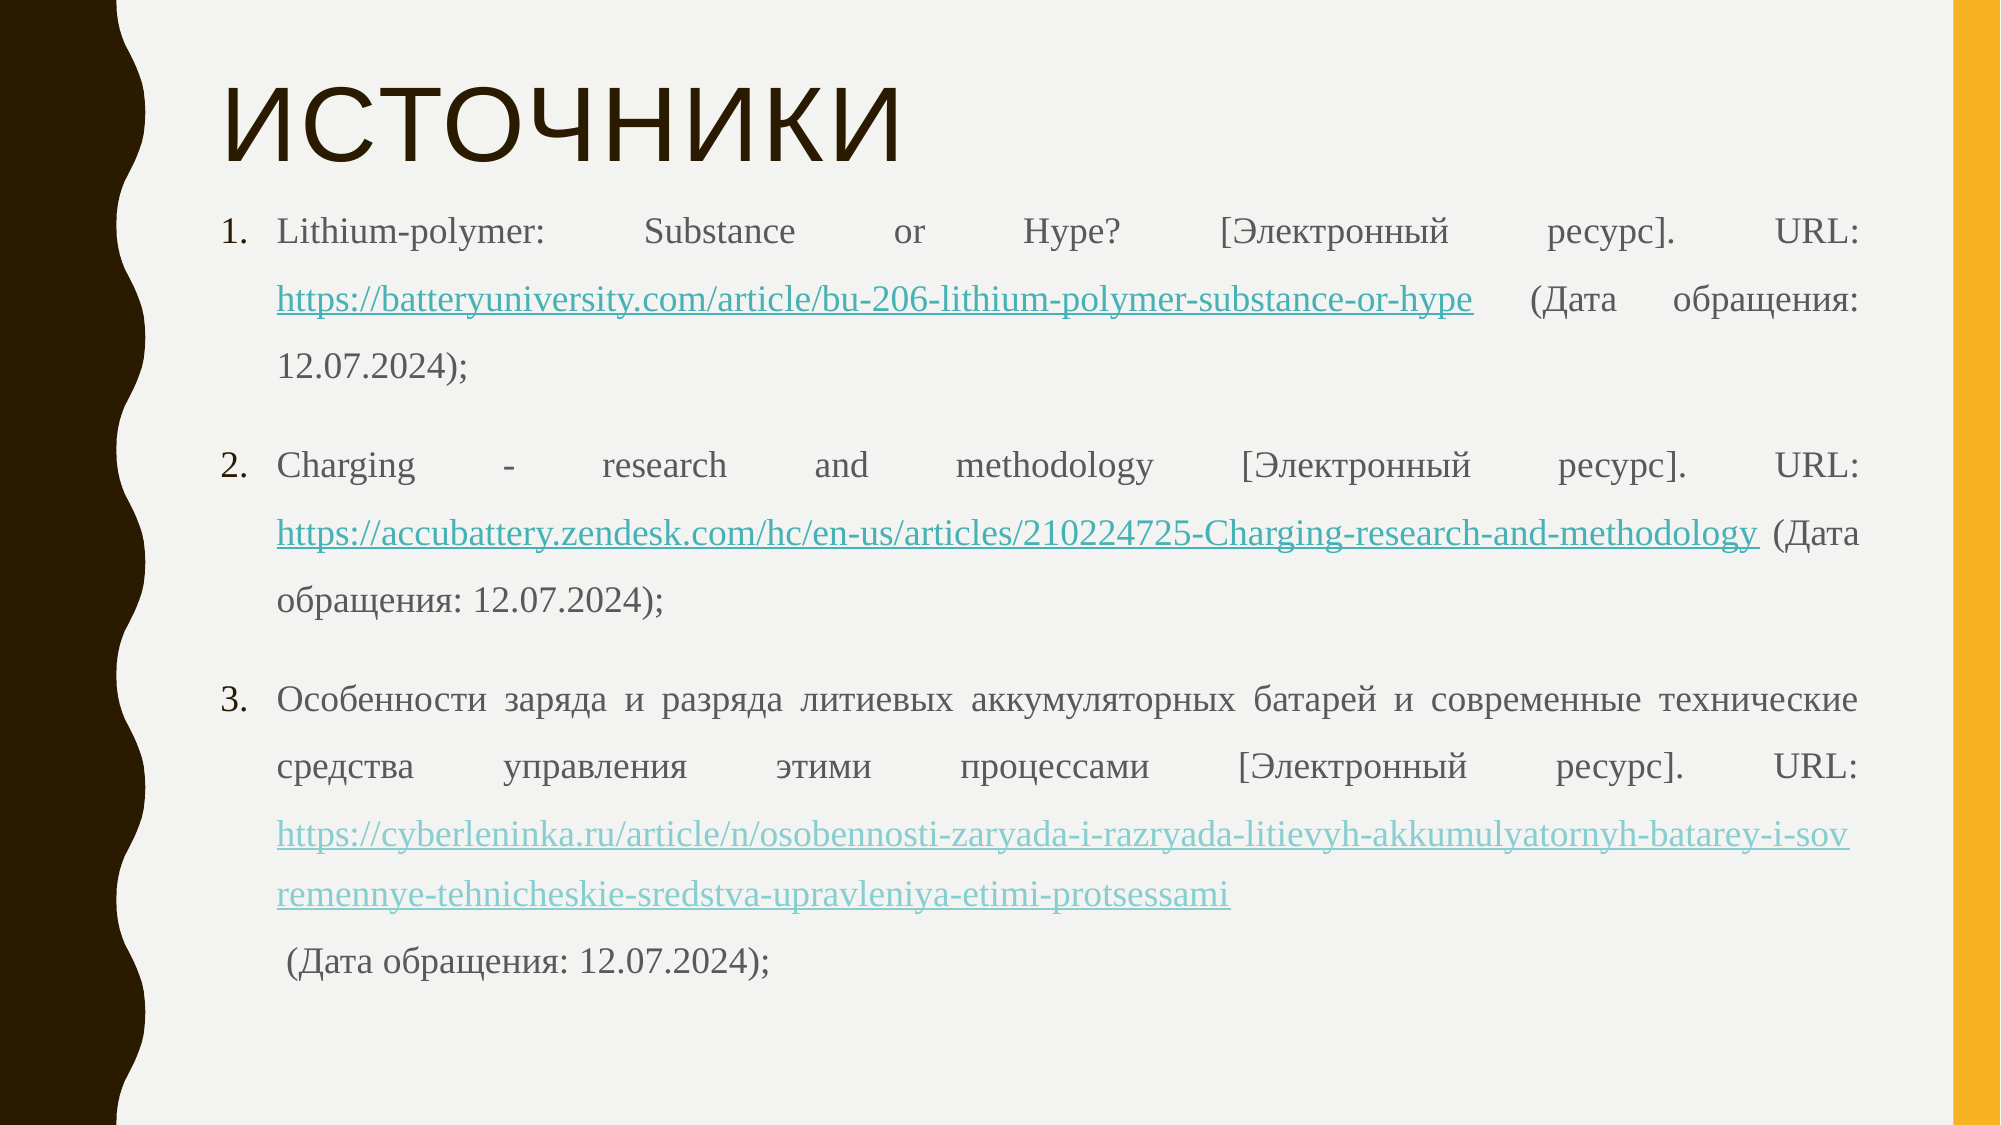

# Источники
Lithium-polymer: Substance or Hype? [Электронный ресурс]. URL: https://batteryuniversity.com/article/bu-206-lithium-polymer-substance-or-hype (Дата обращения: 12.07.2024);
Charging - research and methodology [Электронный ресурс]. URL: https://accubattery.zendesk.com/hc/en-us/articles/210224725-Charging-research-and-methodology (Дата обращения: 12.07.2024);
Особенности заряда и разряда литиевых аккумуляторных батарей и современные технические средства управления этими процессами [Электронный ресурс]. URL: https://cyberleninka.ru/article/n/osobennosti-zaryada-i-razryada-litievyh-akkumulyatornyh-batarey-i-sovremennye-tehnicheskie-sredstva-upravleniya-etimi-protsessami (Дата обращения: 12.07.2024);